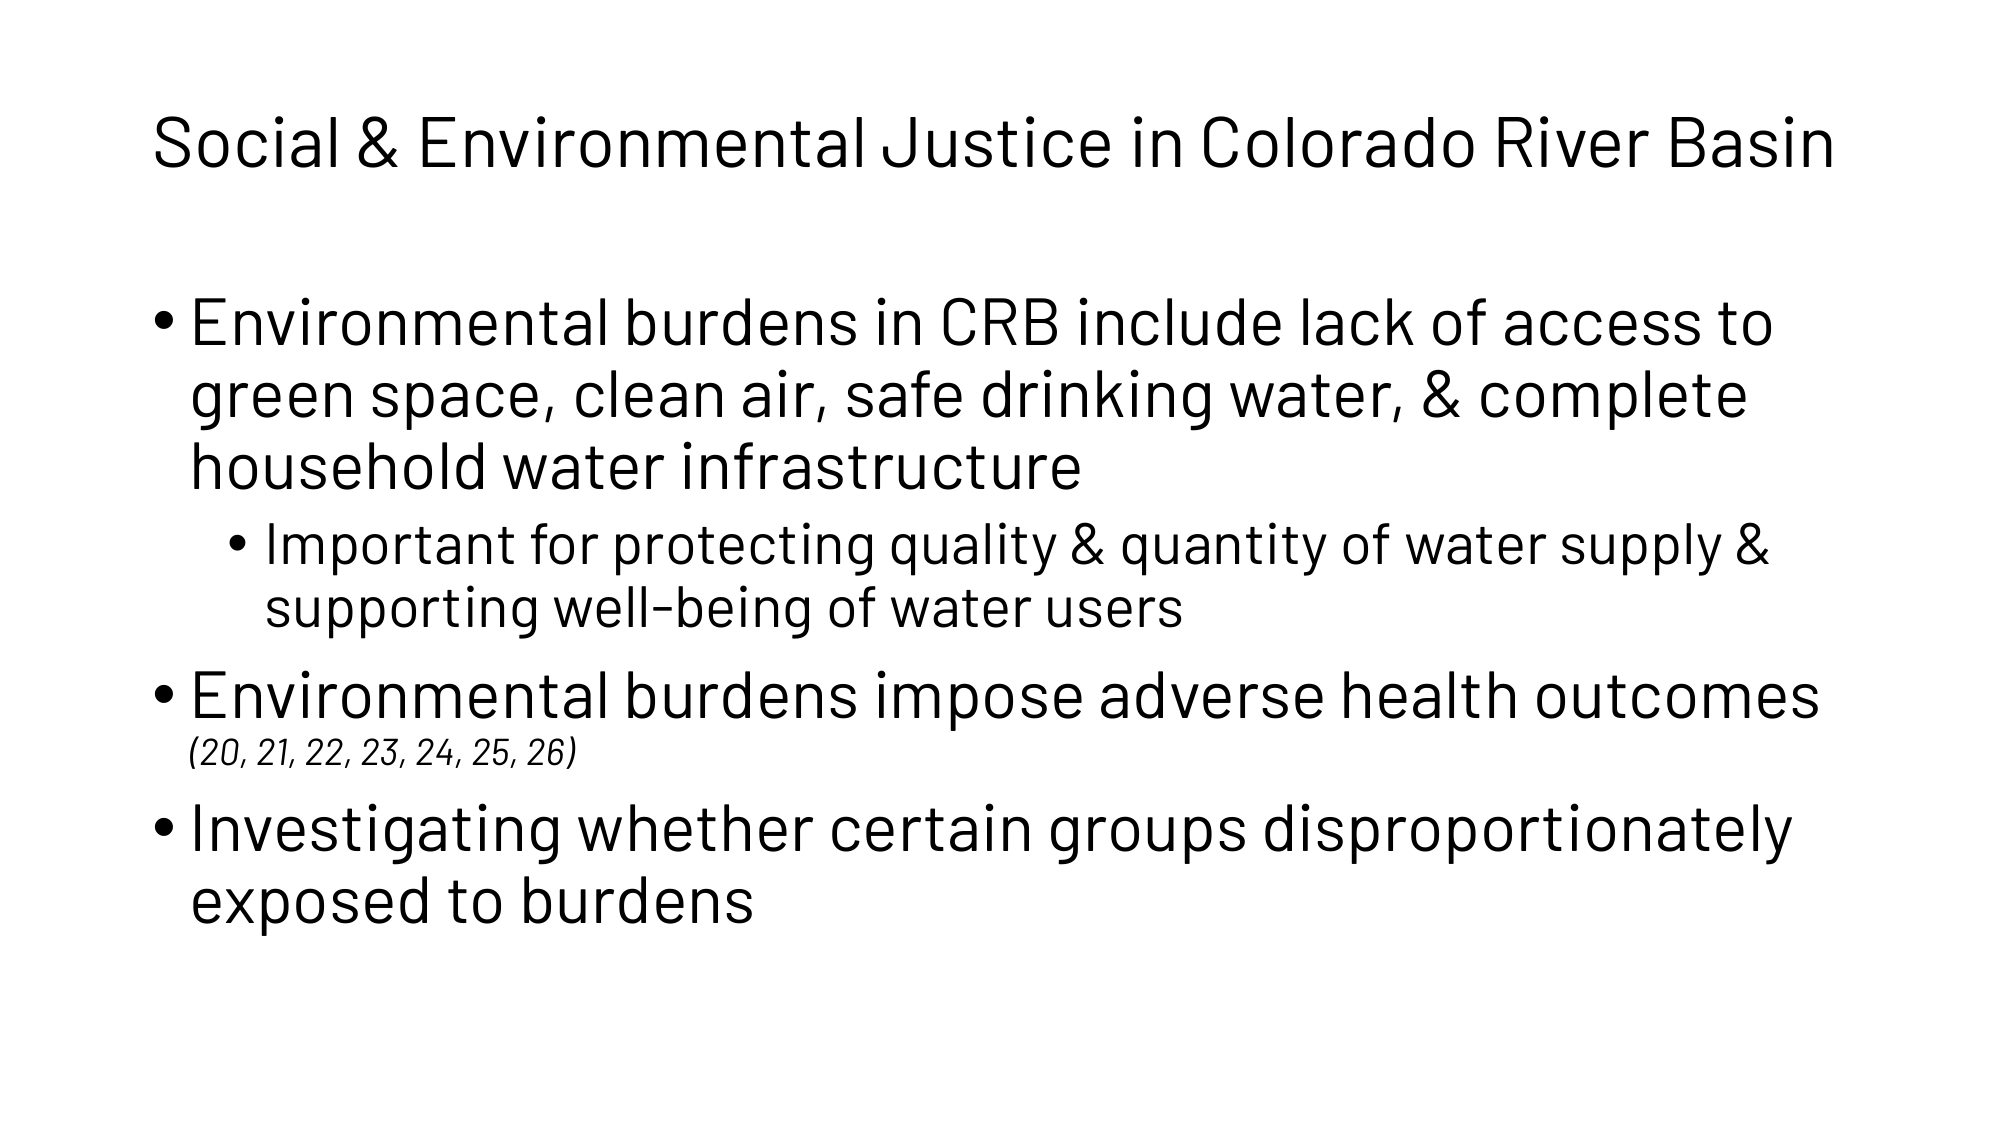

# Social & Environmental Justice in Colorado River Basin
Environmental burdens in CRB include lack of access to green space, clean air, safe drinking water, & complete household water infrastructure
Important for protecting quality & quantity of water supply & supporting well-being of water users
Environmental burdens impose adverse health outcomes (20, 21, 22, 23, 24, 25, 26)
Investigating whether certain groups disproportionately exposed to burdens